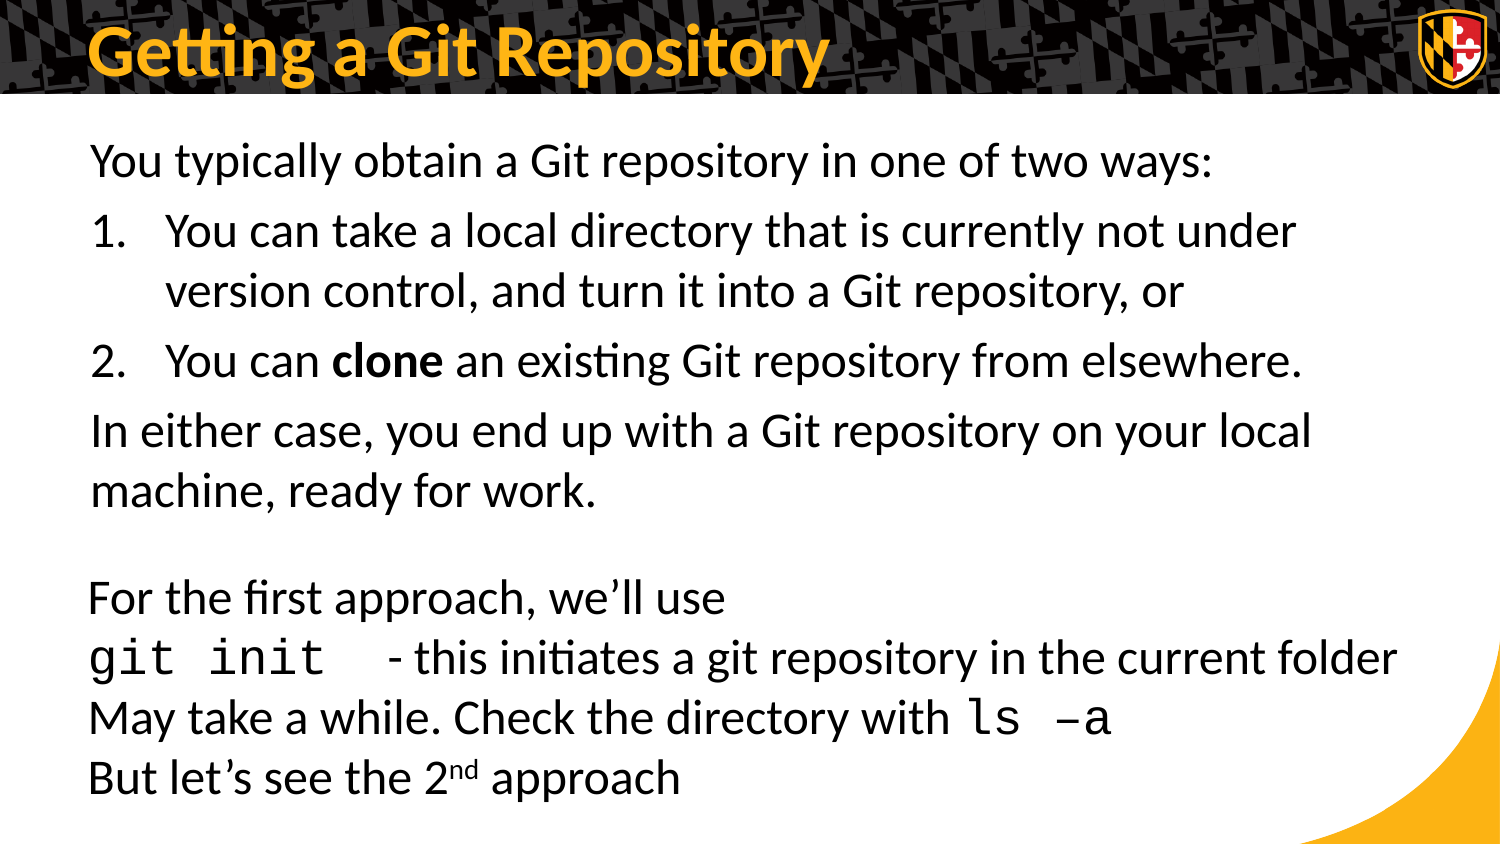

# Getting a Git Repository
You typically obtain a Git repository in one of two ways:
You can take a local directory that is currently not under version control, and turn it into a Git repository, or
You can clone an existing Git repository from elsewhere.
In either case, you end up with a Git repository on your local machine, ready for work.

For the first approach, we’ll use
git init	- this initiates a git repository in the current folder
May take a while. Check the directory with ls –a
But let’s see the 2nd approach